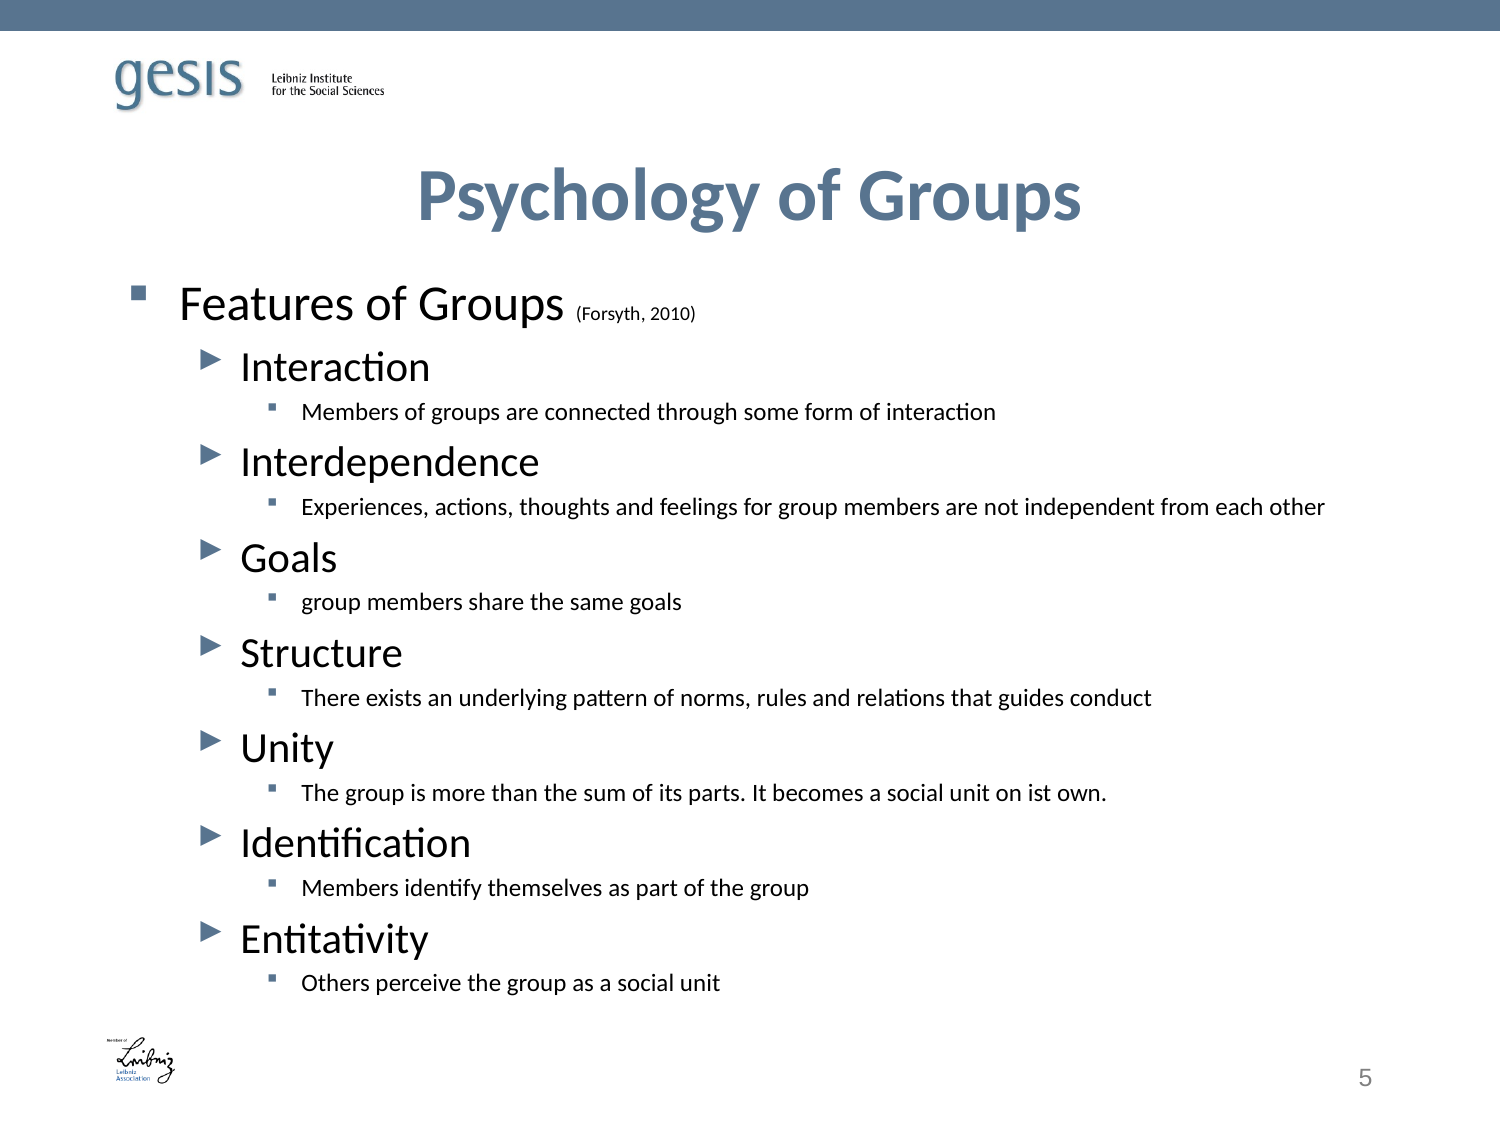

# Psychology of Groups
Features of Groups (Forsyth, 2010)
Interaction
Members of groups are connected through some form of interaction
Interdependence
Experiences, actions, thoughts and feelings for group members are not independent from each other
Goals
group members share the same goals
Structure
There exists an underlying pattern of norms, rules and relations that guides conduct
Unity
The group is more than the sum of its parts. It becomes a social unit on ist own.
Identification
Members identify themselves as part of the group
Entitativity
Others perceive the group as a social unit
5